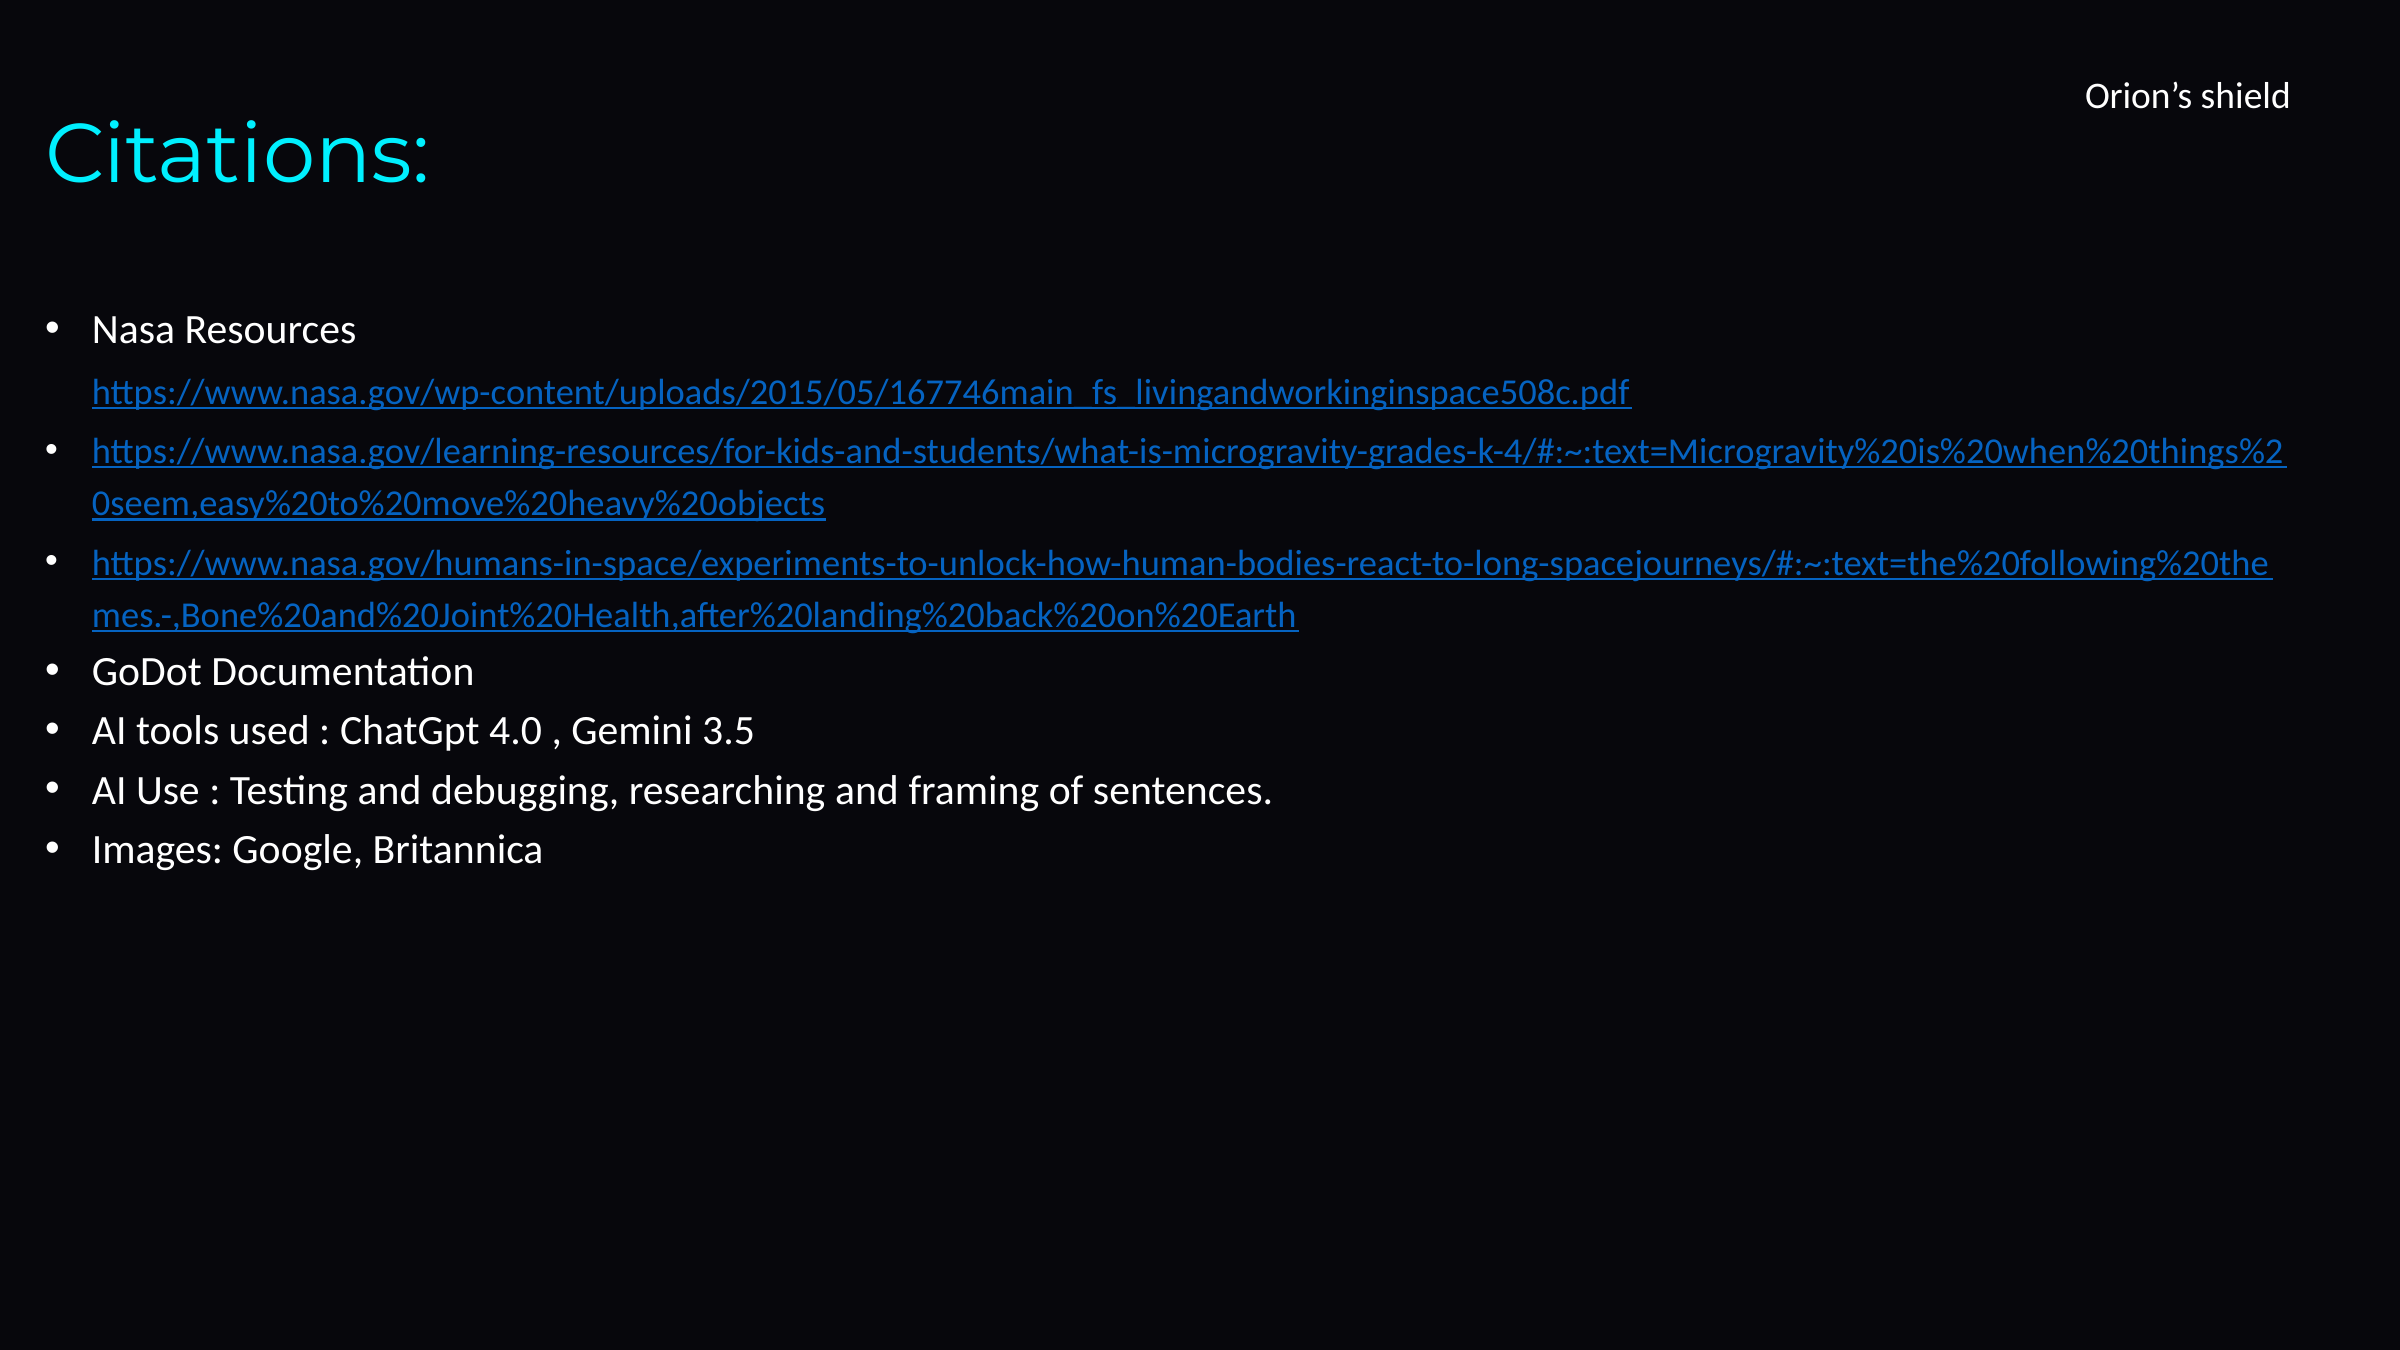

Orion’s shield
Citations:
Nasa Resources
https://www.nasa.gov/wp-content/uploads/2015/05/167746main_fs_livingandworkinginspace508c.pdf
https://www.nasa.gov/learning-resources/for-kids-and-students/what-is-microgravity-grades-k-4/#:~:text=Microgravity%20is%20when%20things%20seem,easy%20to%20move%20heavy%20objects
https://www.nasa.gov/humans-in-space/experiments-to-unlock-how-human-bodies-react-to-long-spacejourneys/#:~:text=the%20following%20themes.-,Bone%20and%20Joint%20Health,after%20landing%20back%20on%20Earth
GoDot Documentation
AI tools used : ChatGpt 4.0 , Gemini 3.5
AI Use : Testing and debugging, researching and framing of sentences.
Images: Google, Britannica